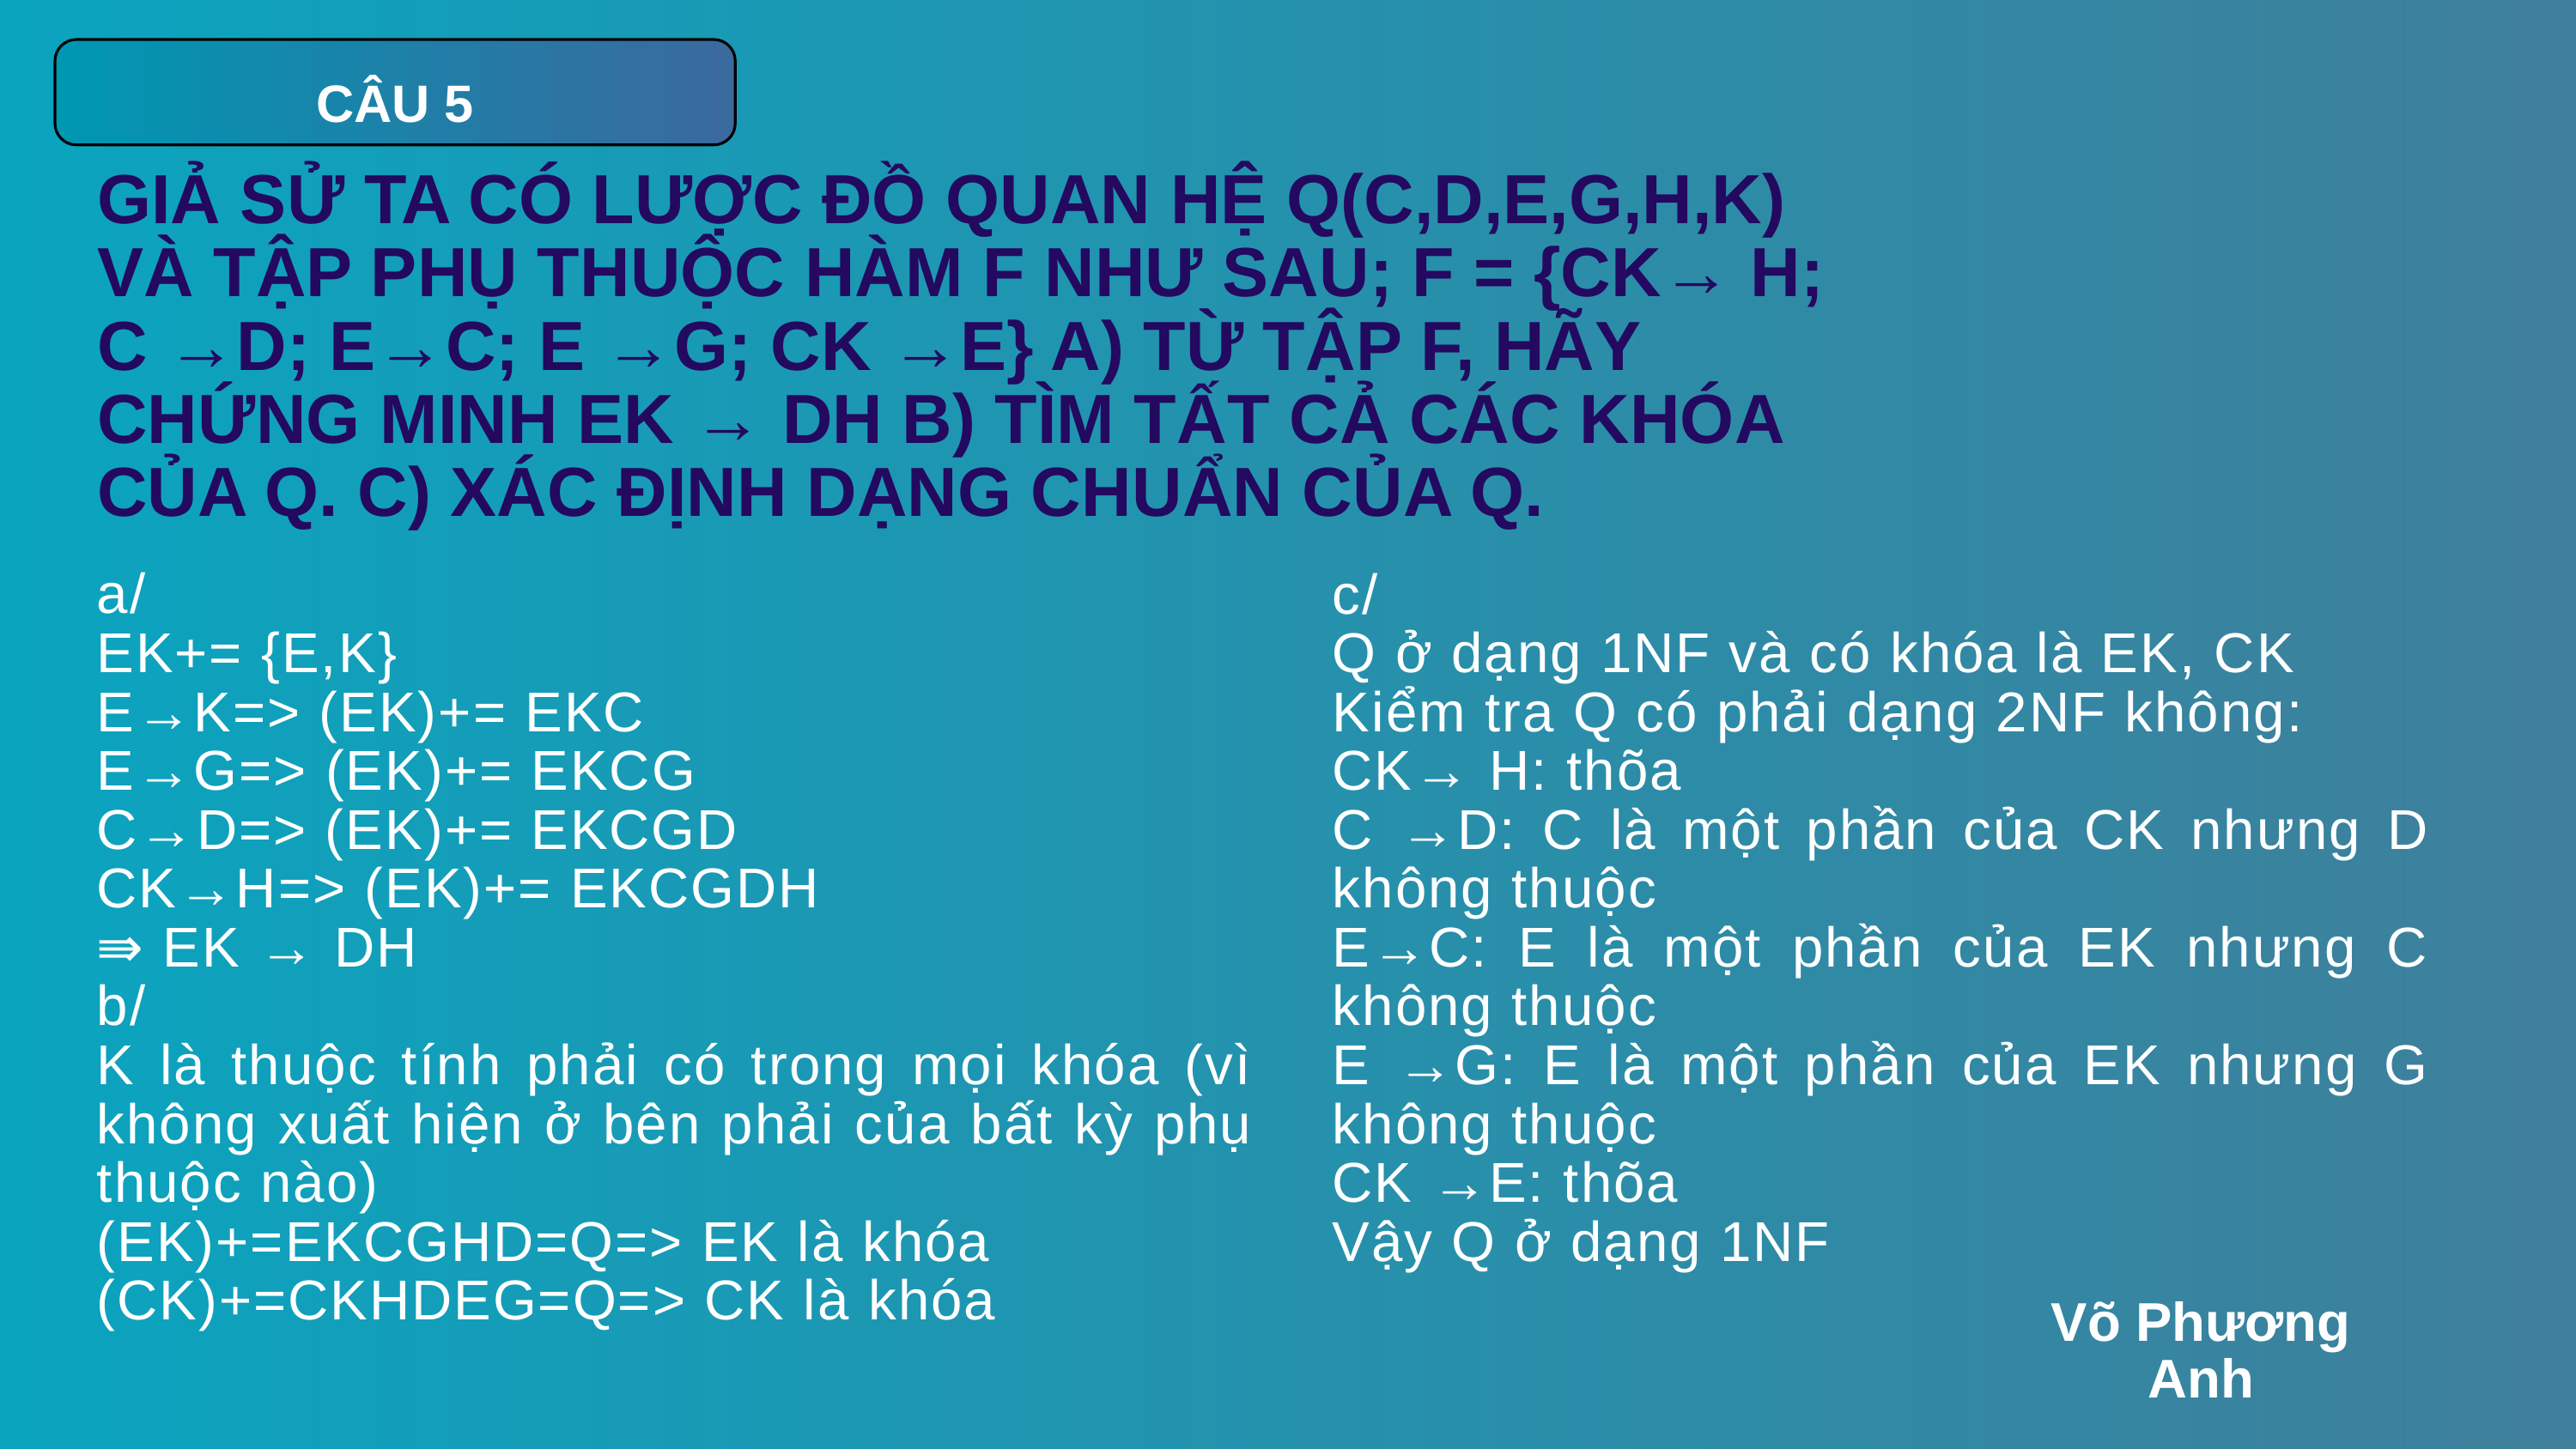

CÂU 5
GIẢ SỬ TA CÓ LƯỢC ĐỒ QUAN HỆ Q(C,D,E,G,H,K) VÀ TẬP PHỤ THUỘC HÀM F NHƯ SAU; F = {CK→ H; C →D; E→C; E →G; CK →E} A) TỪ TẬP F, HÃY CHỨNG MINH EK → DH B) TÌM TẤT CẢ CÁC KHÓA CỦA Q. C) XÁC ĐỊNH DẠNG CHUẨN CỦA Q.

a/
EK+= {E,K}
E→K=> (EK)+= EKC
E→G=> (EK)+= EKCG
C→D=> (EK)+= EKCGD
CK→H=> (EK)+= EKCGDH
⇛ EK → DH
b/
K là thuộc tính phải có trong mọi khóa (vì không xuất hiện ở bên phải của bất kỳ phụ thuộc nào)
(EK)+=EKCGHD=Q=> EK là khóa
(CK)+=CKHDEG=Q=> CK là khóa

c/
Q ở dạng 1NF và có khóa là EK, CK
Kiểm tra Q có phải dạng 2NF không:
CK→ H: thõa
C →D: C là một phần của CK nhưng D không thuộc
E→C: E là một phần của EK nhưng C không thuộc
E →G: E là một phần của EK nhưng G không thuộc
CK →E: thõa
Vậy Q ở dạng 1NF

Võ Phương Anh